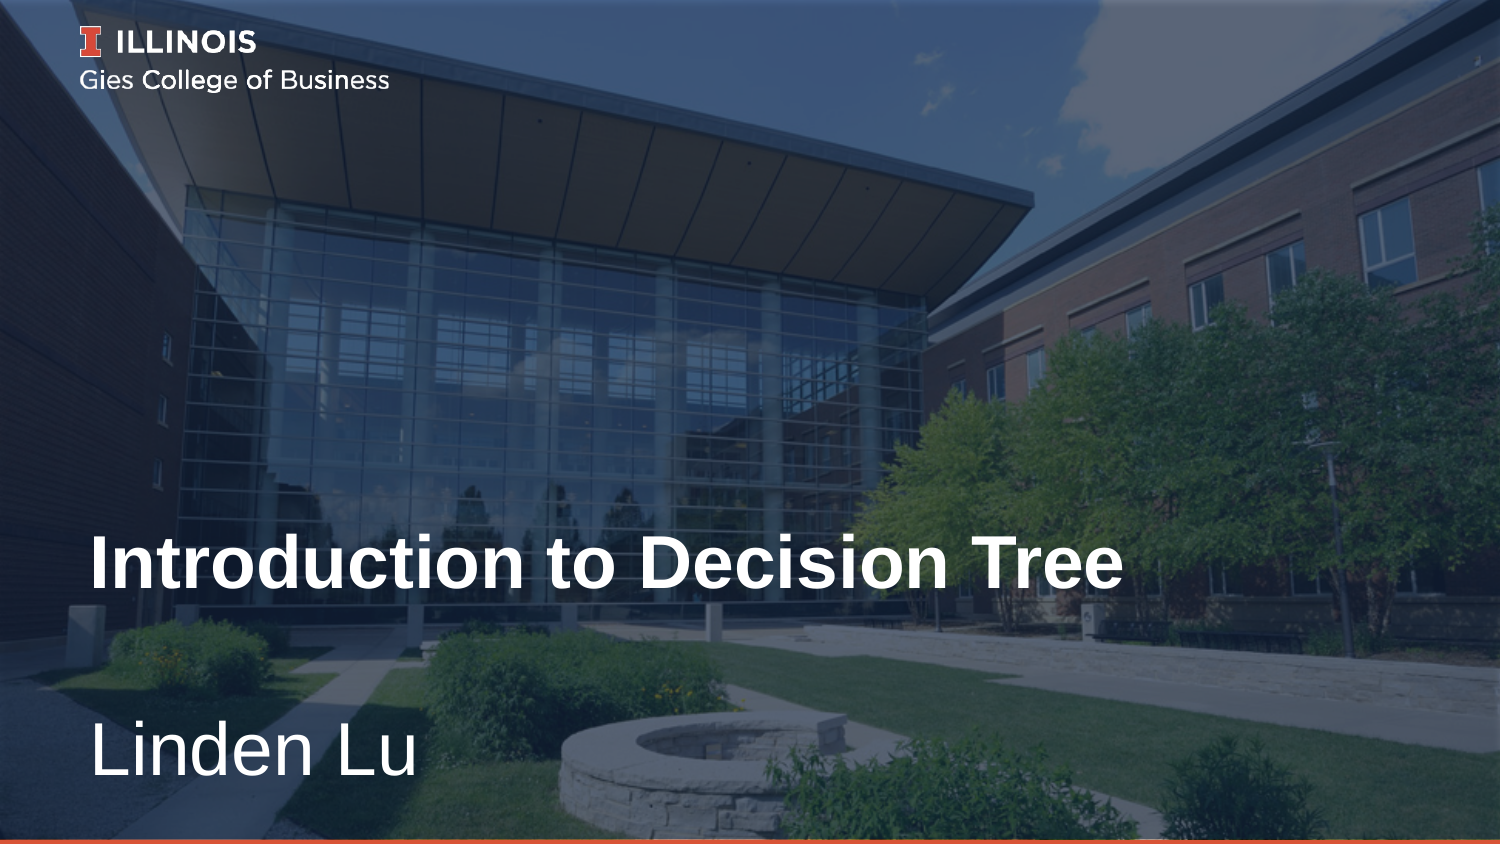

# Introduction to Decision Tree
Linden Lu